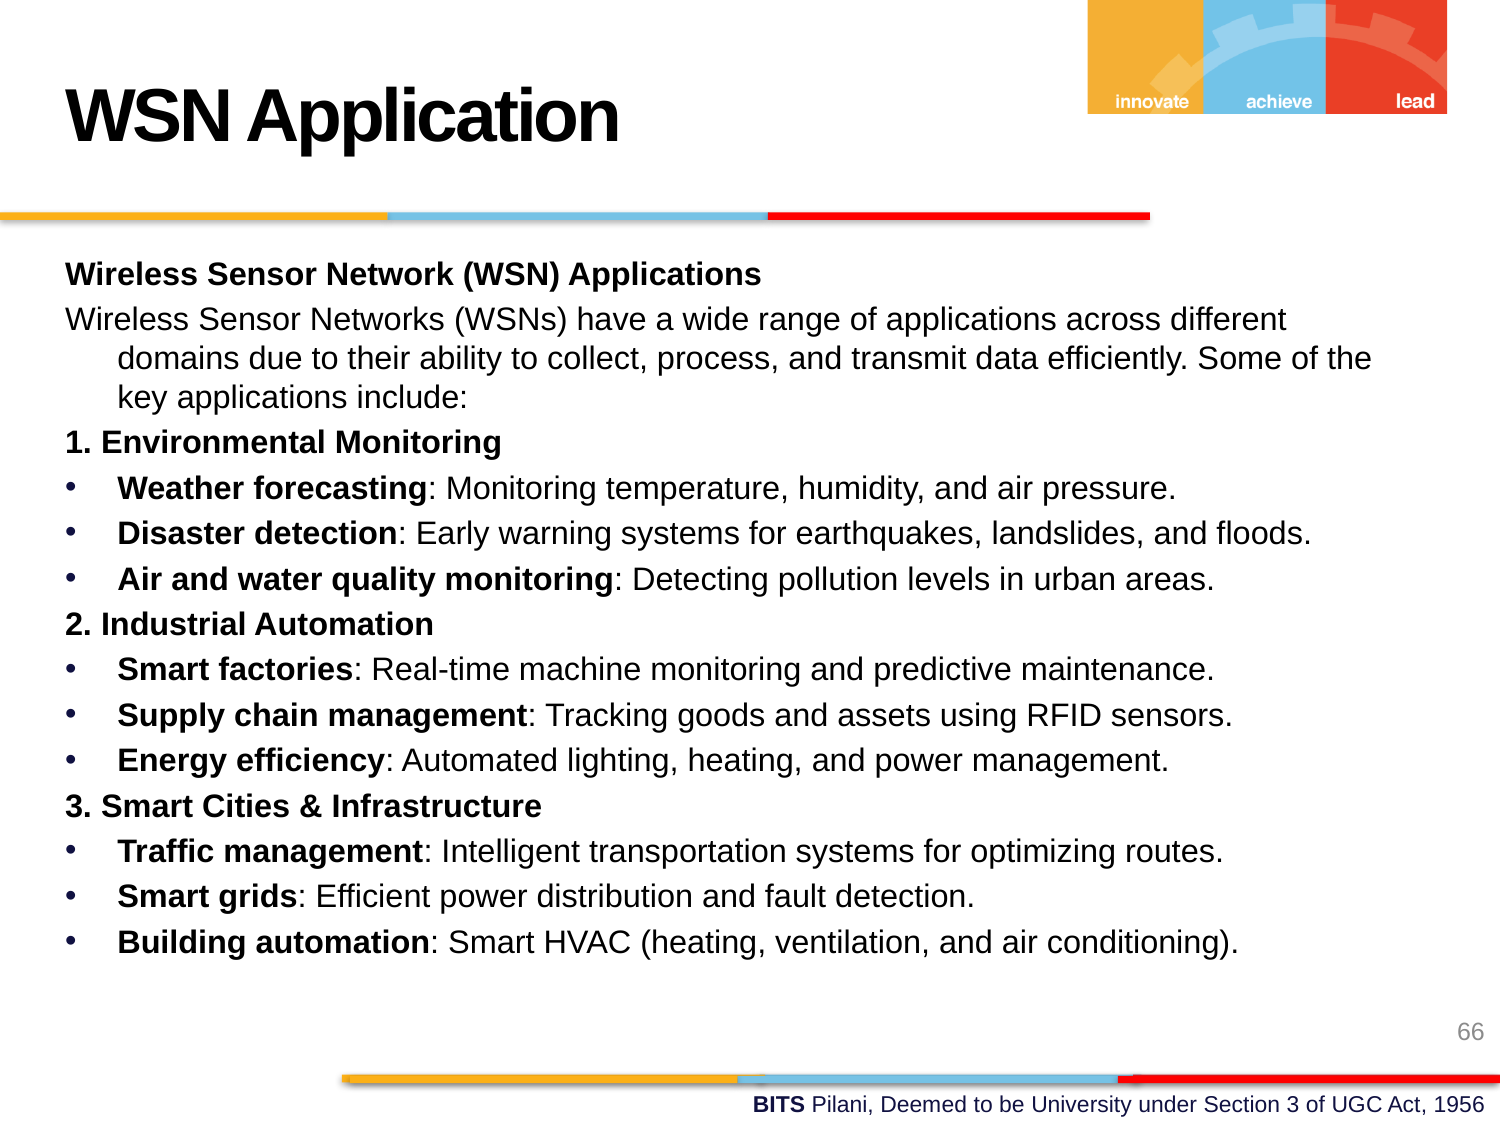

WSN Application
Wireless Sensor Network (WSN) Applications
Wireless Sensor Networks (WSNs) have a wide range of applications across different domains due to their ability to collect, process, and transmit data efficiently. Some of the key applications include:
1. Environmental Monitoring
Weather forecasting: Monitoring temperature, humidity, and air pressure.
Disaster detection: Early warning systems for earthquakes, landslides, and floods.
Air and water quality monitoring: Detecting pollution levels in urban areas.
2. Industrial Automation
Smart factories: Real-time machine monitoring and predictive maintenance.
Supply chain management: Tracking goods and assets using RFID sensors.
Energy efficiency: Automated lighting, heating, and power management.
3. Smart Cities & Infrastructure
Traffic management: Intelligent transportation systems for optimizing routes.
Smart grids: Efficient power distribution and fault detection.
Building automation: Smart HVAC (heating, ventilation, and air conditioning).

66